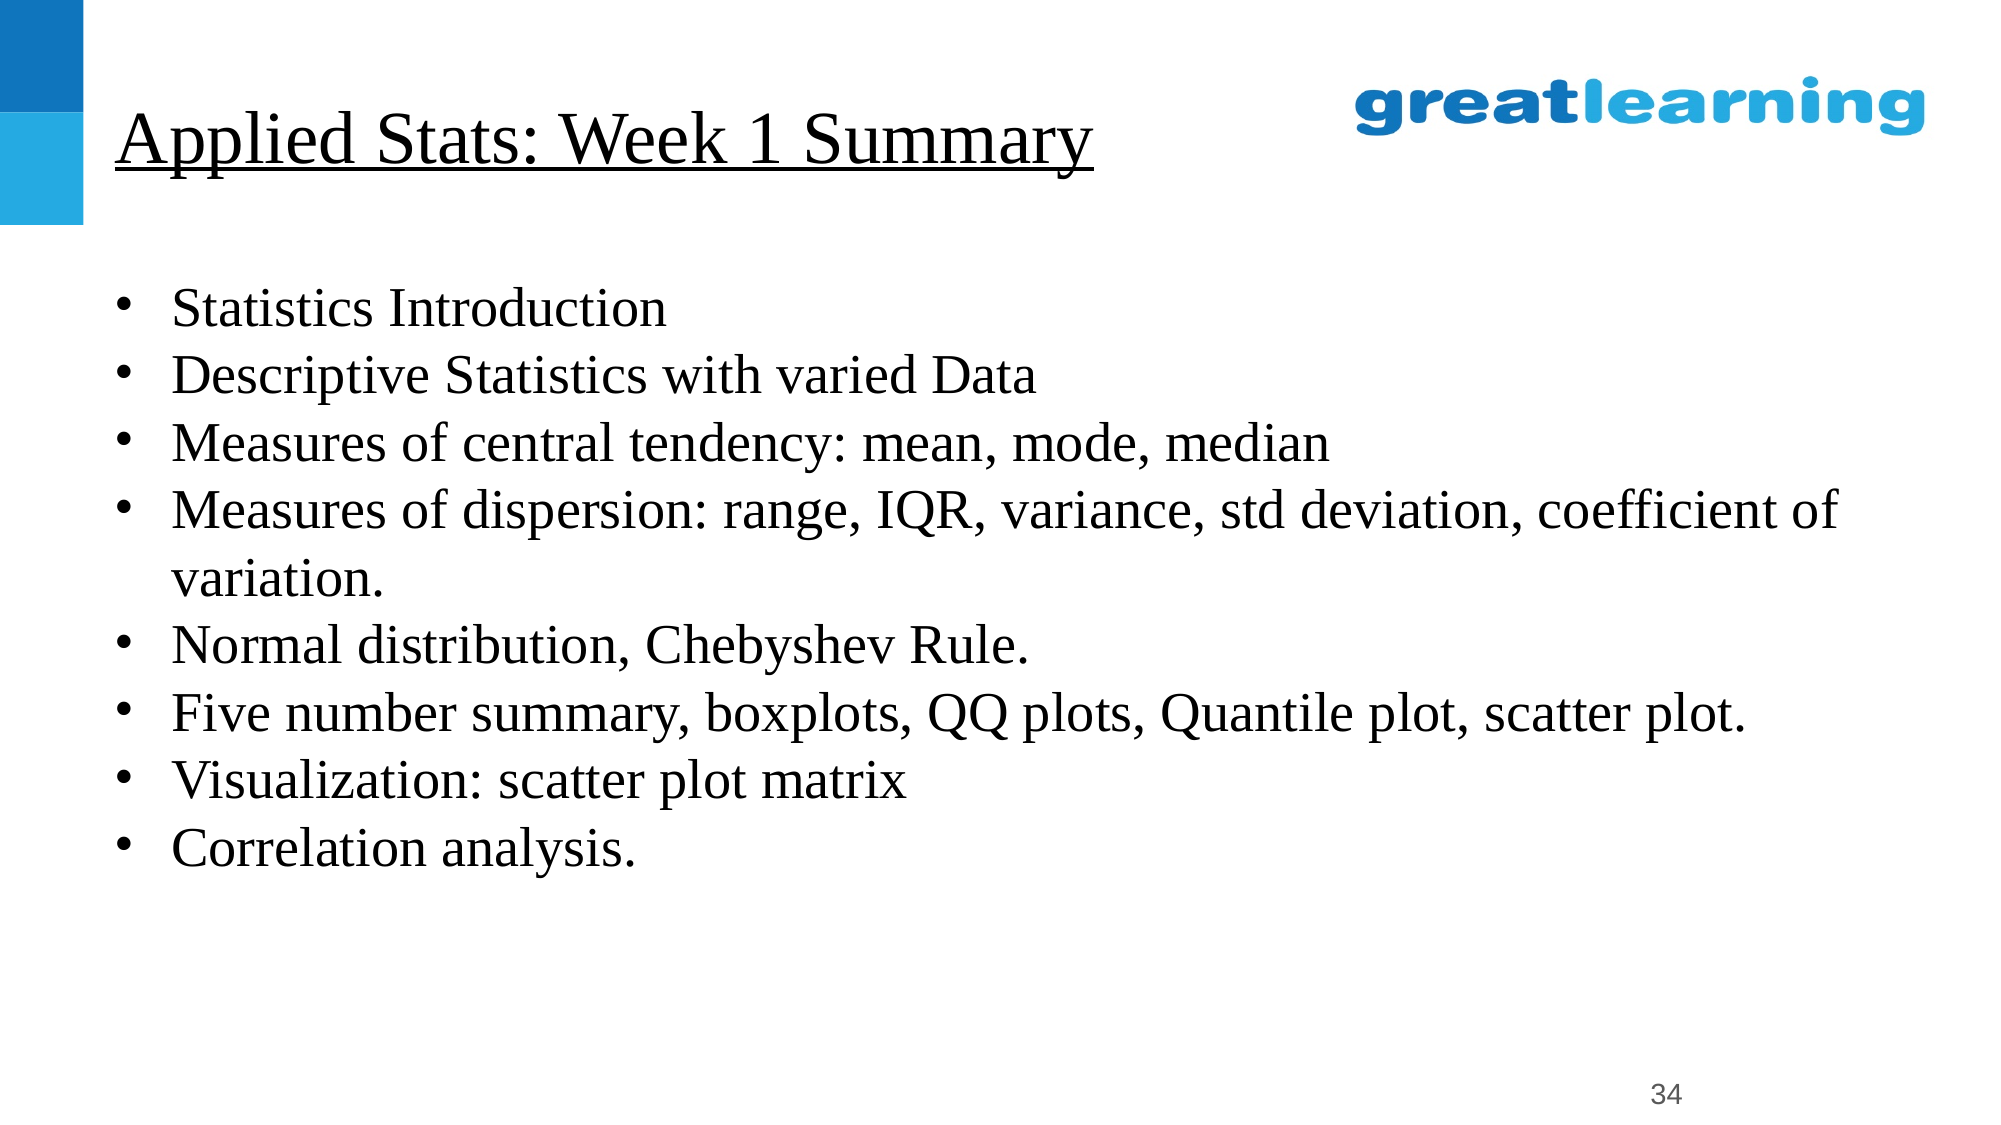

# Applied Stats: Week 1 Summary
Statistics Introduction
Descriptive Statistics with varied Data
Measures of central tendency: mean, mode, median
Measures of dispersion: range, IQR, variance, std deviation, coefficient of variation.
Normal distribution, Chebyshev Rule.
Five number summary, boxplots, QQ plots, Quantile plot, scatter plot.
Visualization: scatter plot matrix
Correlation analysis.

34